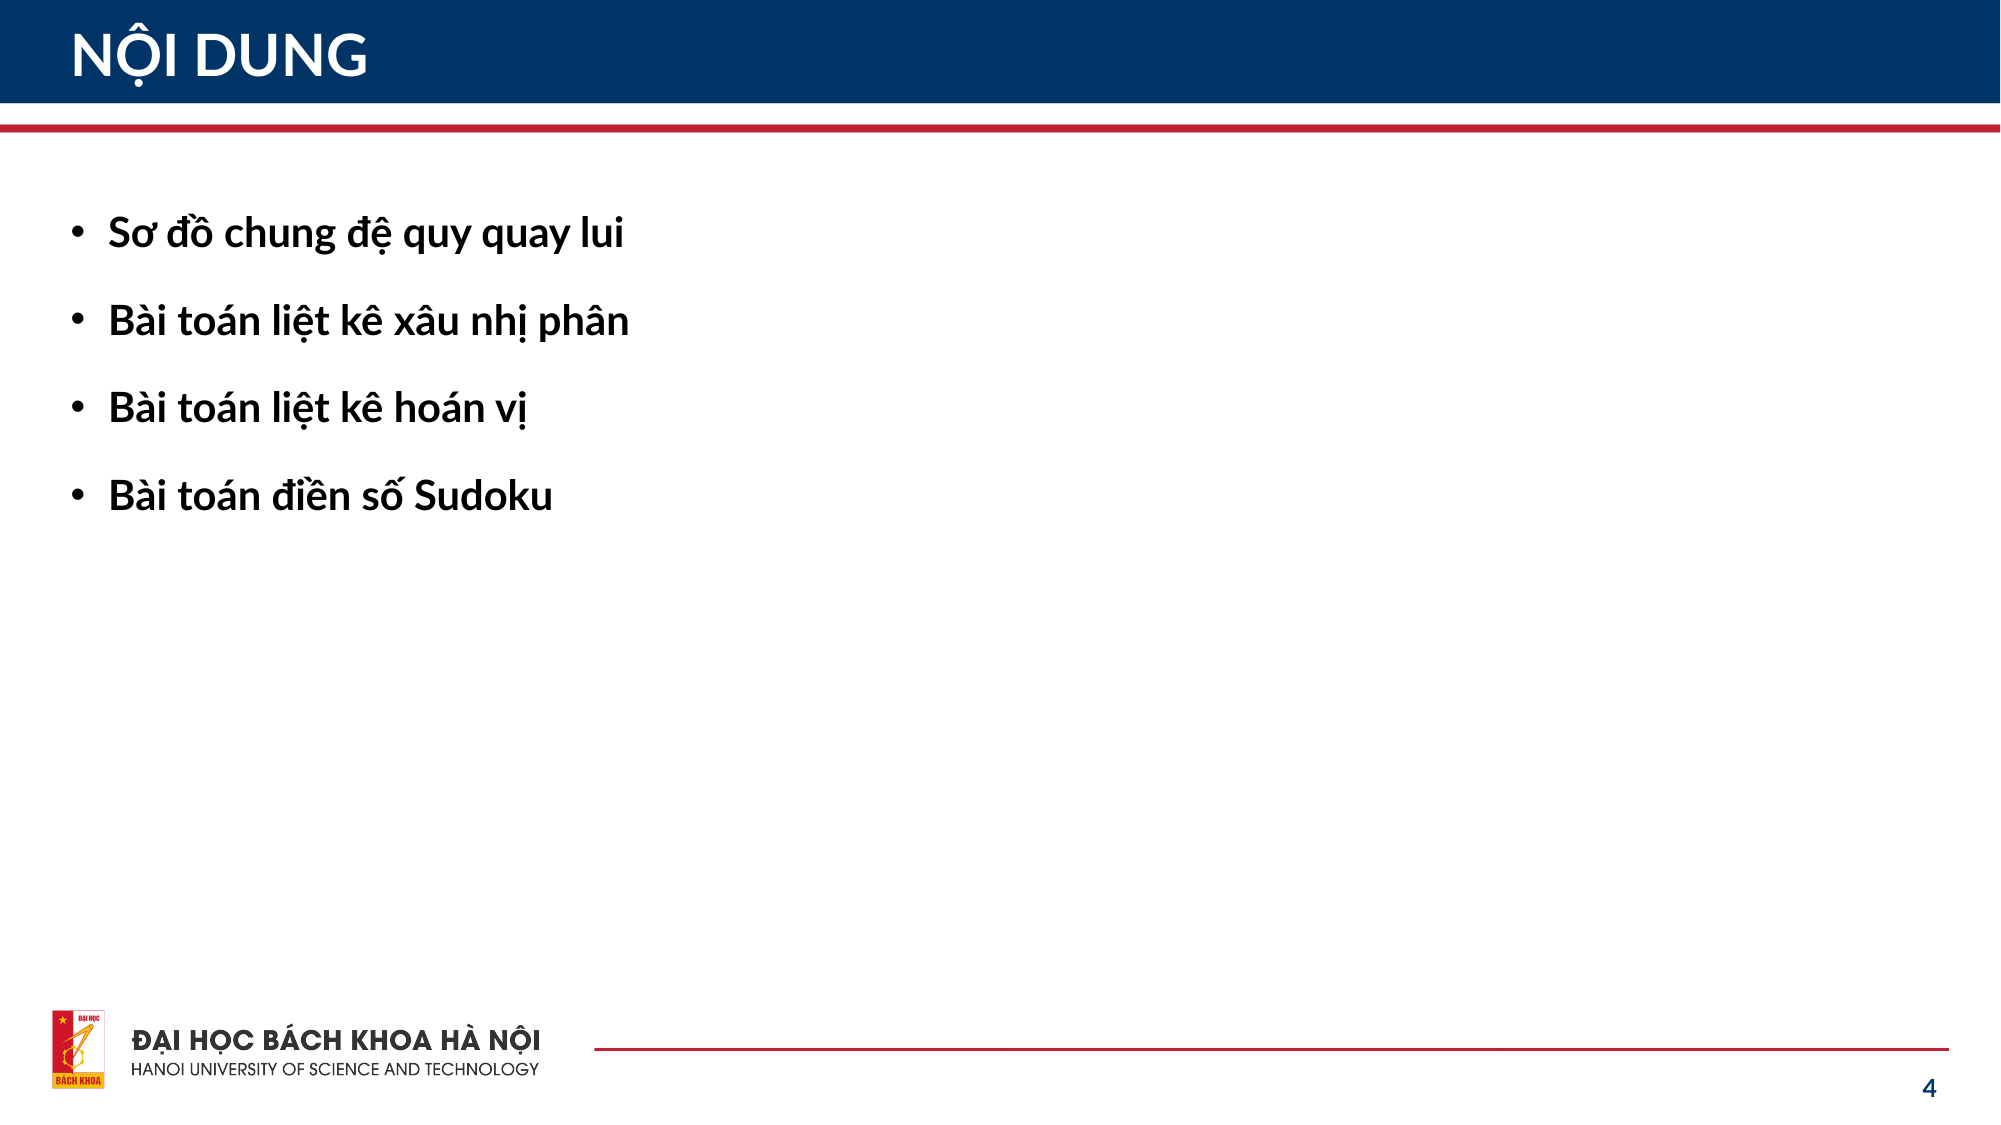

# NỘI DUNG
Sơ đồ chung đệ quy quay lui
Bài toán liệt kê xâu nhị phân
Bài toán liệt kê hoán vị
Bài toán điền số Sudoku
4